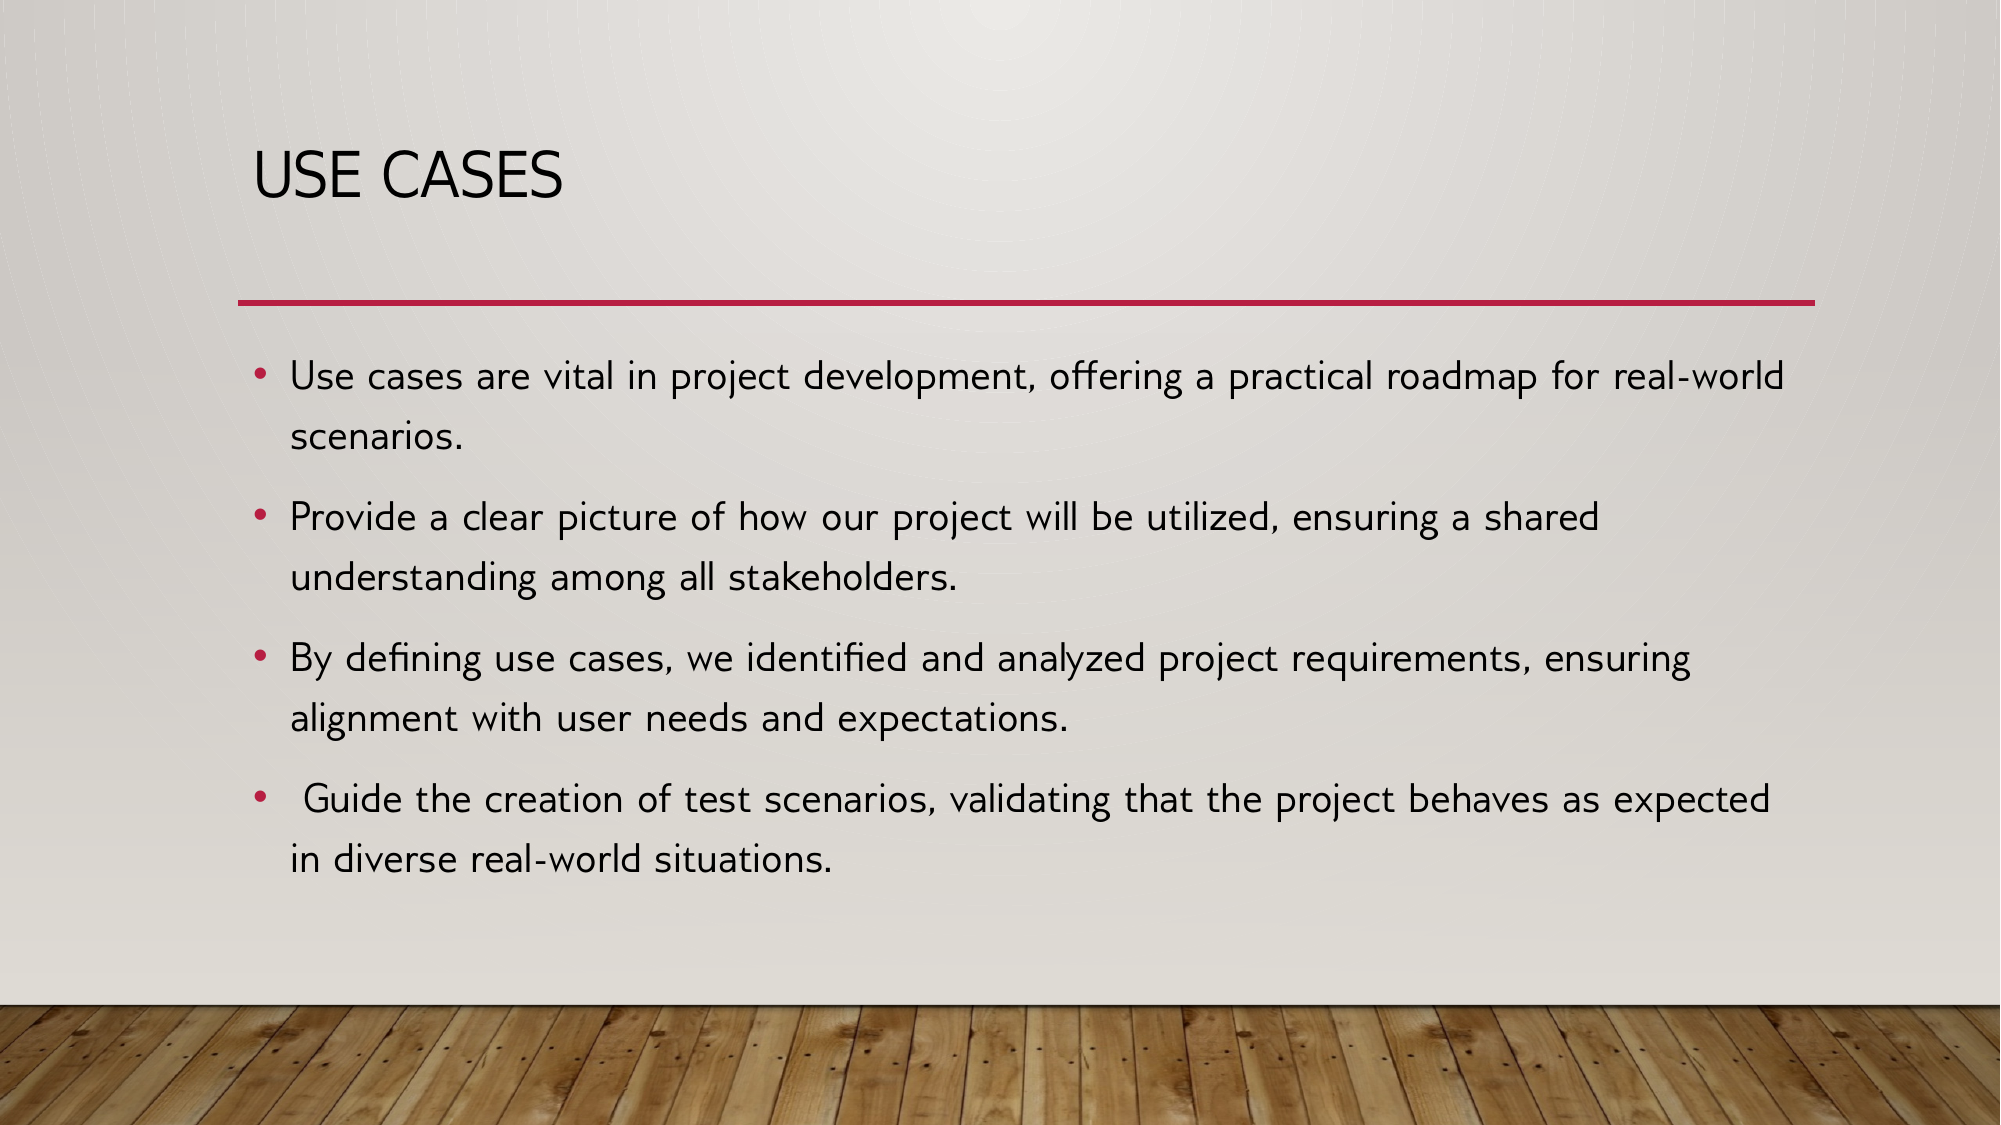

# Use CASES
Use cases are vital in project development, offering a practical roadmap for real-world scenarios.
Provide a clear picture of how our project will be utilized, ensuring a shared understanding among all stakeholders.
By defining use cases, we identified and analyzed project requirements, ensuring alignment with user needs and expectations.
 Guide the creation of test scenarios, validating that the project behaves as expected in diverse real-world situations.